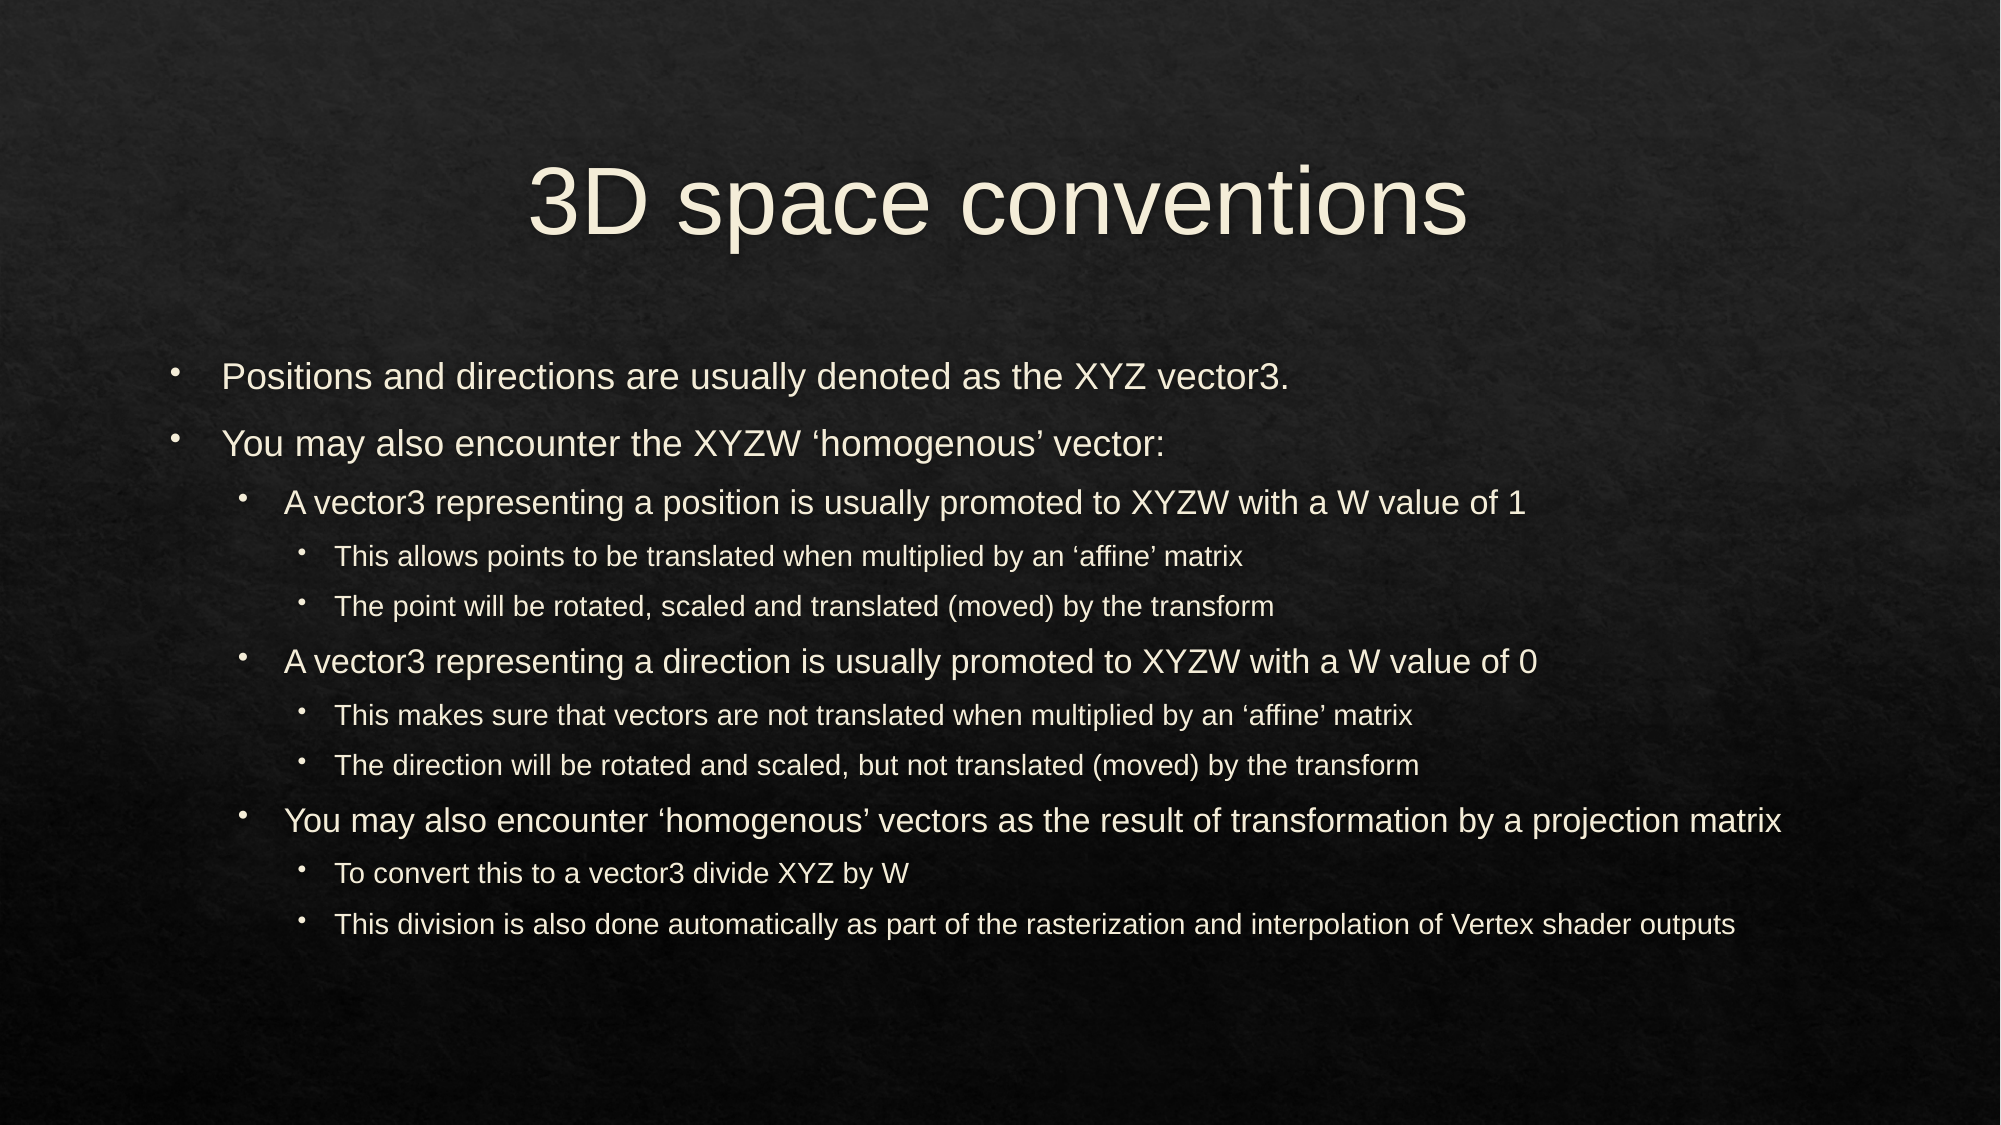

# 3D space conventions
Positions and directions are usually denoted as the XYZ vector3.
You may also encounter the XYZW ‘homogenous’ vector:
A vector3 representing a position is usually promoted to XYZW with a W value of 1
This allows points to be translated when multiplied by an ‘affine’ matrix
The point will be rotated, scaled and translated (moved) by the transform
A vector3 representing a direction is usually promoted to XYZW with a W value of 0
This makes sure that vectors are not translated when multiplied by an ‘affine’ matrix
The direction will be rotated and scaled, but not translated (moved) by the transform
You may also encounter ‘homogenous’ vectors as the result of transformation by a projection matrix
To convert this to a vector3 divide XYZ by W
This division is also done automatically as part of the rasterization and interpolation of Vertex shader outputs